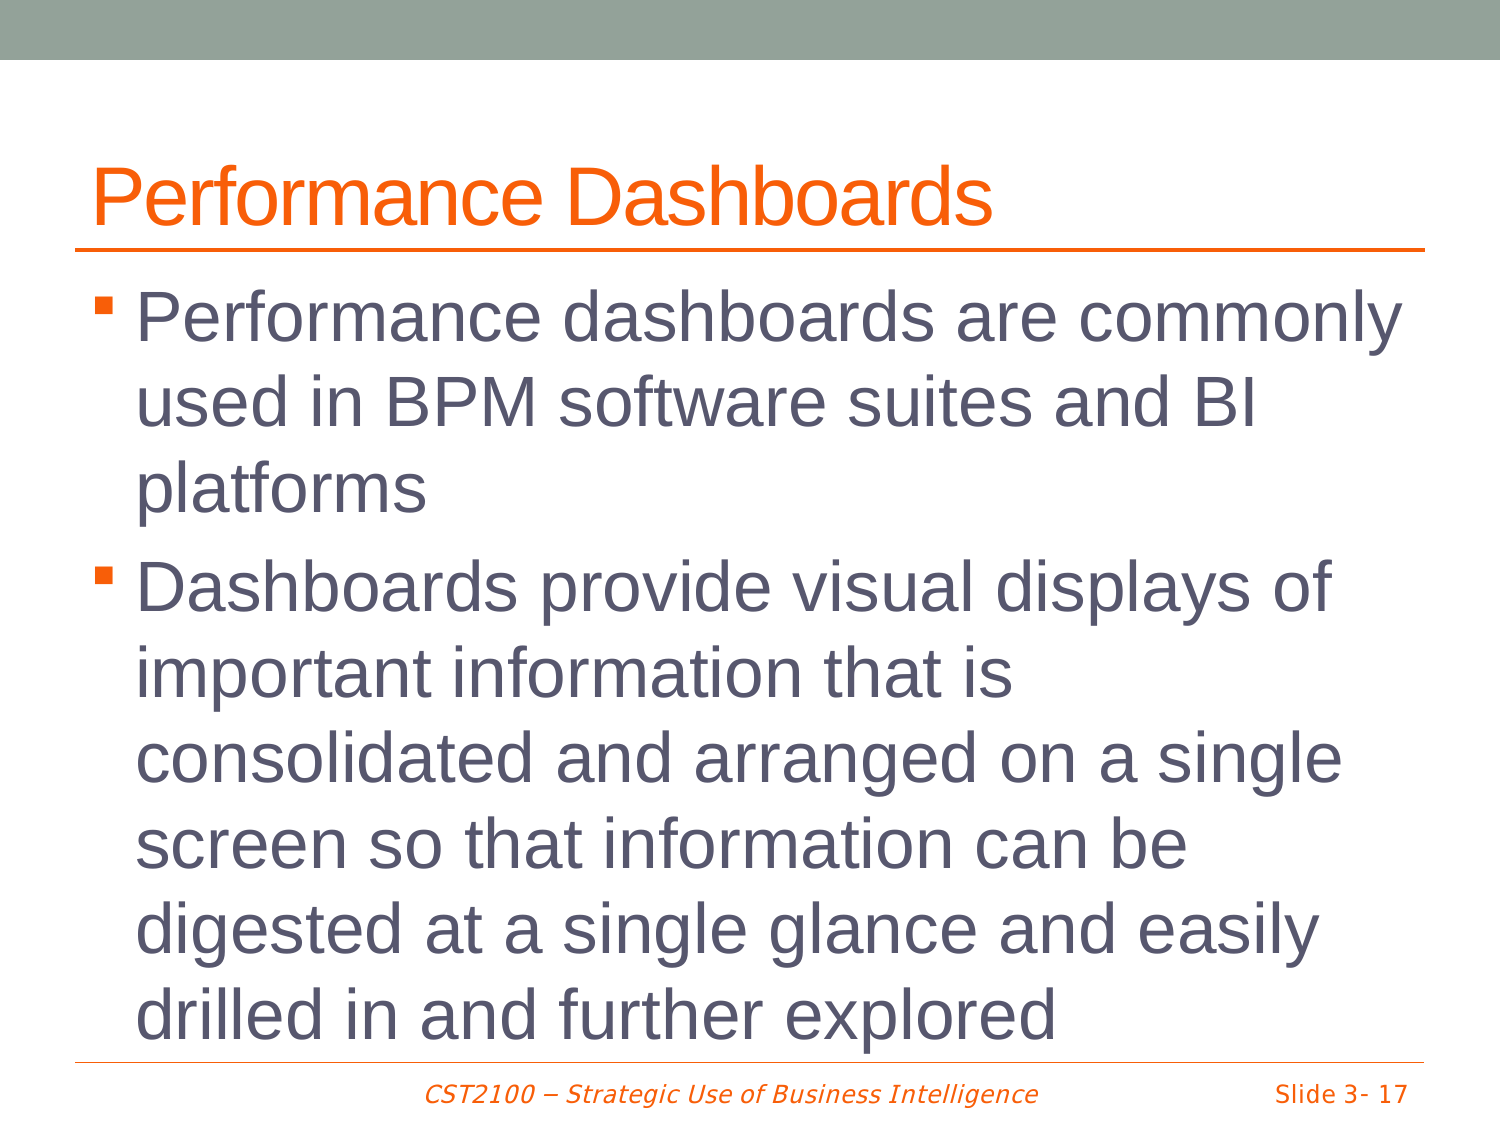

# Performance Dashboards
Performance dashboards are commonly used in BPM software suites and BI platforms
Dashboards provide visual displays of important information that is consolidated and arranged on a single screen so that information can be digested at a single glance and easily drilled in and further explored